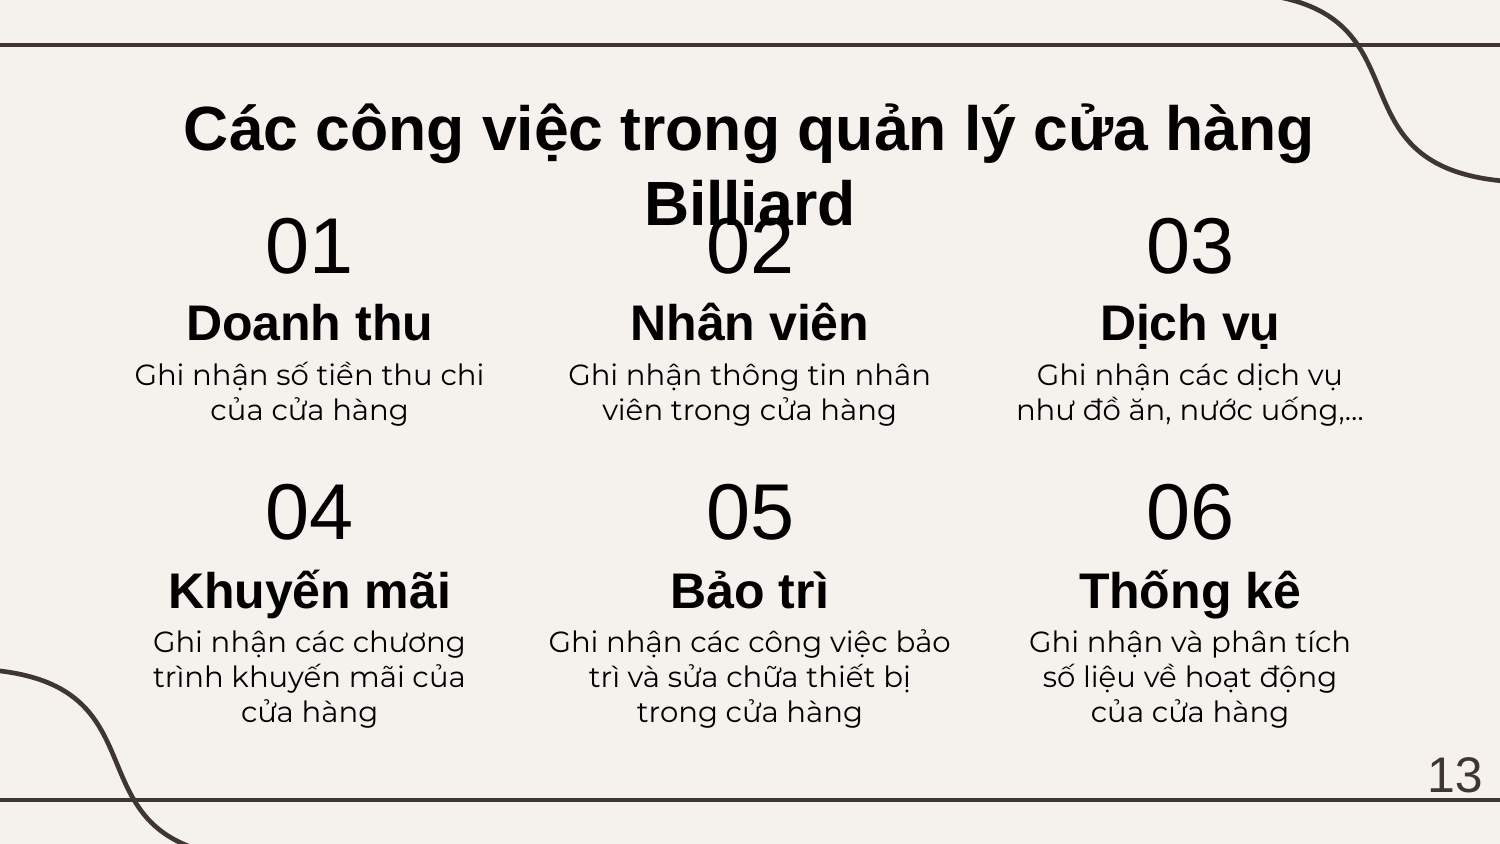

Các công việc trong quản lý cửa hàng Billiard
01
02
03
# Doanh thu
Nhân viên
Dịch vụ
Ghi nhận số tiền thu chi của cửa hàng
Ghi nhận thông tin nhân viên trong cửa hàng
Ghi nhận các dịch vụ như đồ ăn, nước uống,…
04
05
06
Khuyến mãi
Bảo trì
Thống kê
Ghi nhận các chương trình khuyến mãi của cửa hàng
Ghi nhận các công việc bảo trì và sửa chữa thiết bị trong cửa hàng
Ghi nhận và phân tích số liệu về hoạt động của cửa hàng
13